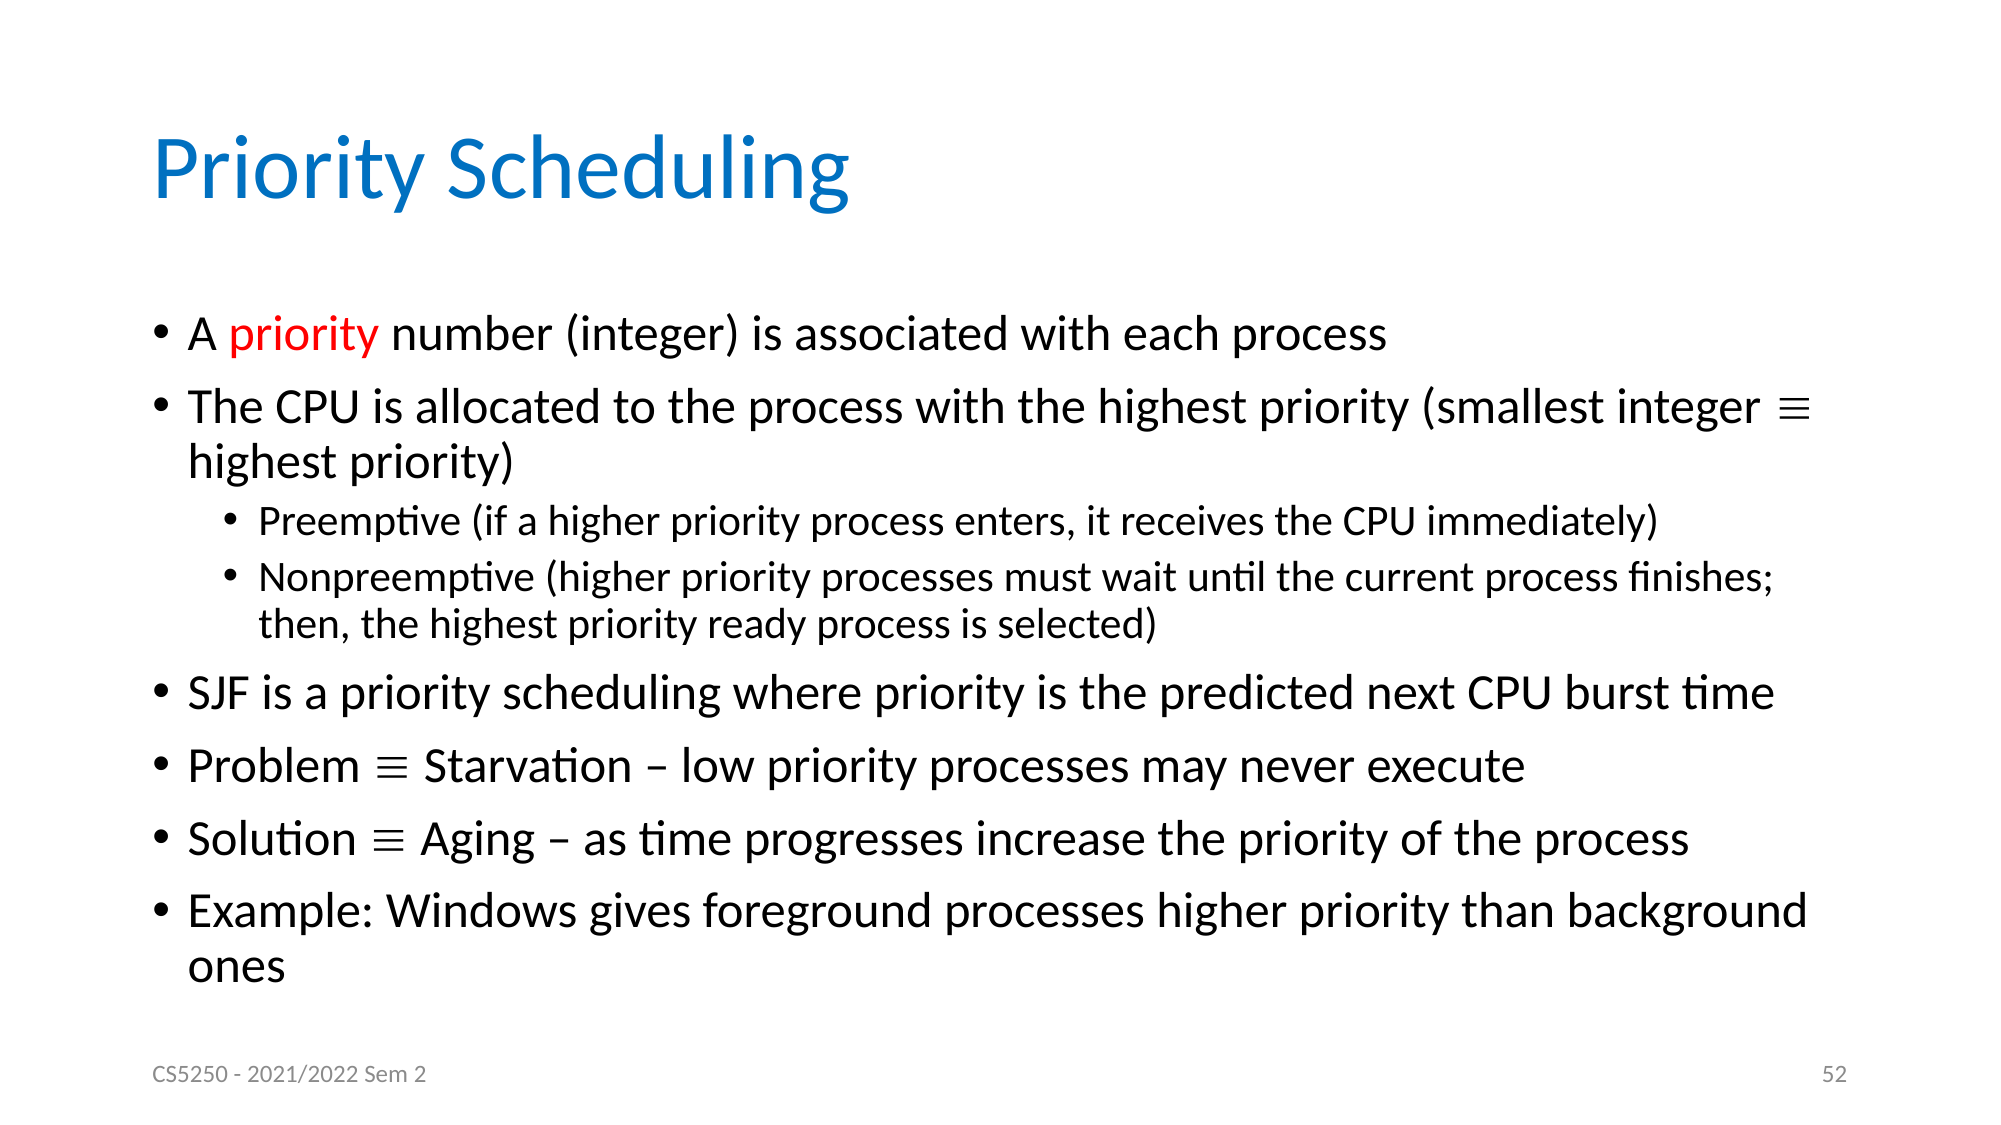

# Priority Scheduling
A priority number (integer) is associated with each process
The CPU is allocated to the process with the highest priority (smallest integer ≡ highest priority)
Preemptive (if a higher priority process enters, it receives the CPU immediately)
Nonpreemptive (higher priority processes must wait until the current process finishes; then, the highest priority ready process is selected)
SJF is a priority scheduling where priority is the predicted next CPU burst time
Problem ≡ Starvation – low priority processes may never execute
Solution ≡ Aging – as time progresses increase the priority of the process
Example: Windows gives foreground processes higher priority than background ones

CS5250 - 2021/2022 Sem 2
52